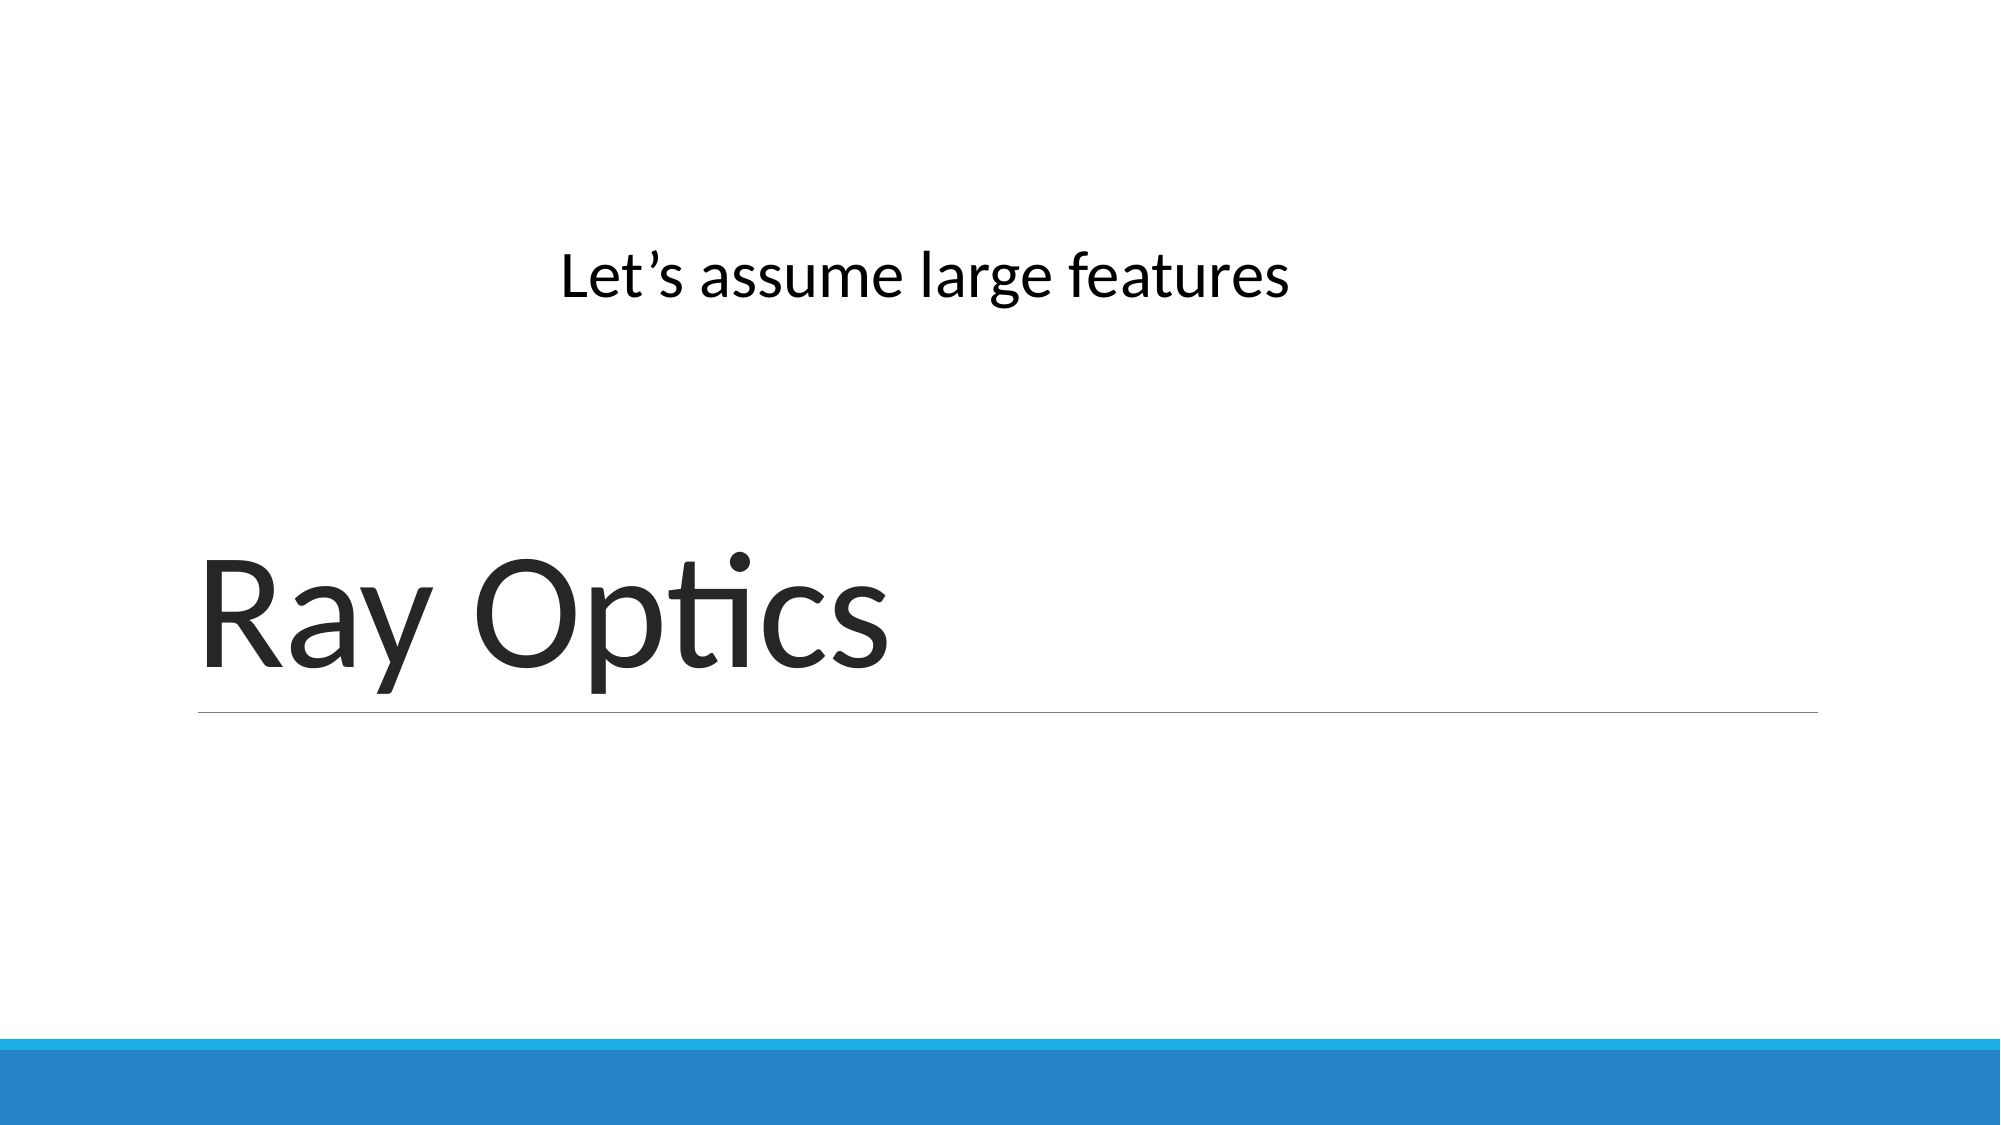

# Ray Optics
Let’s assume large features